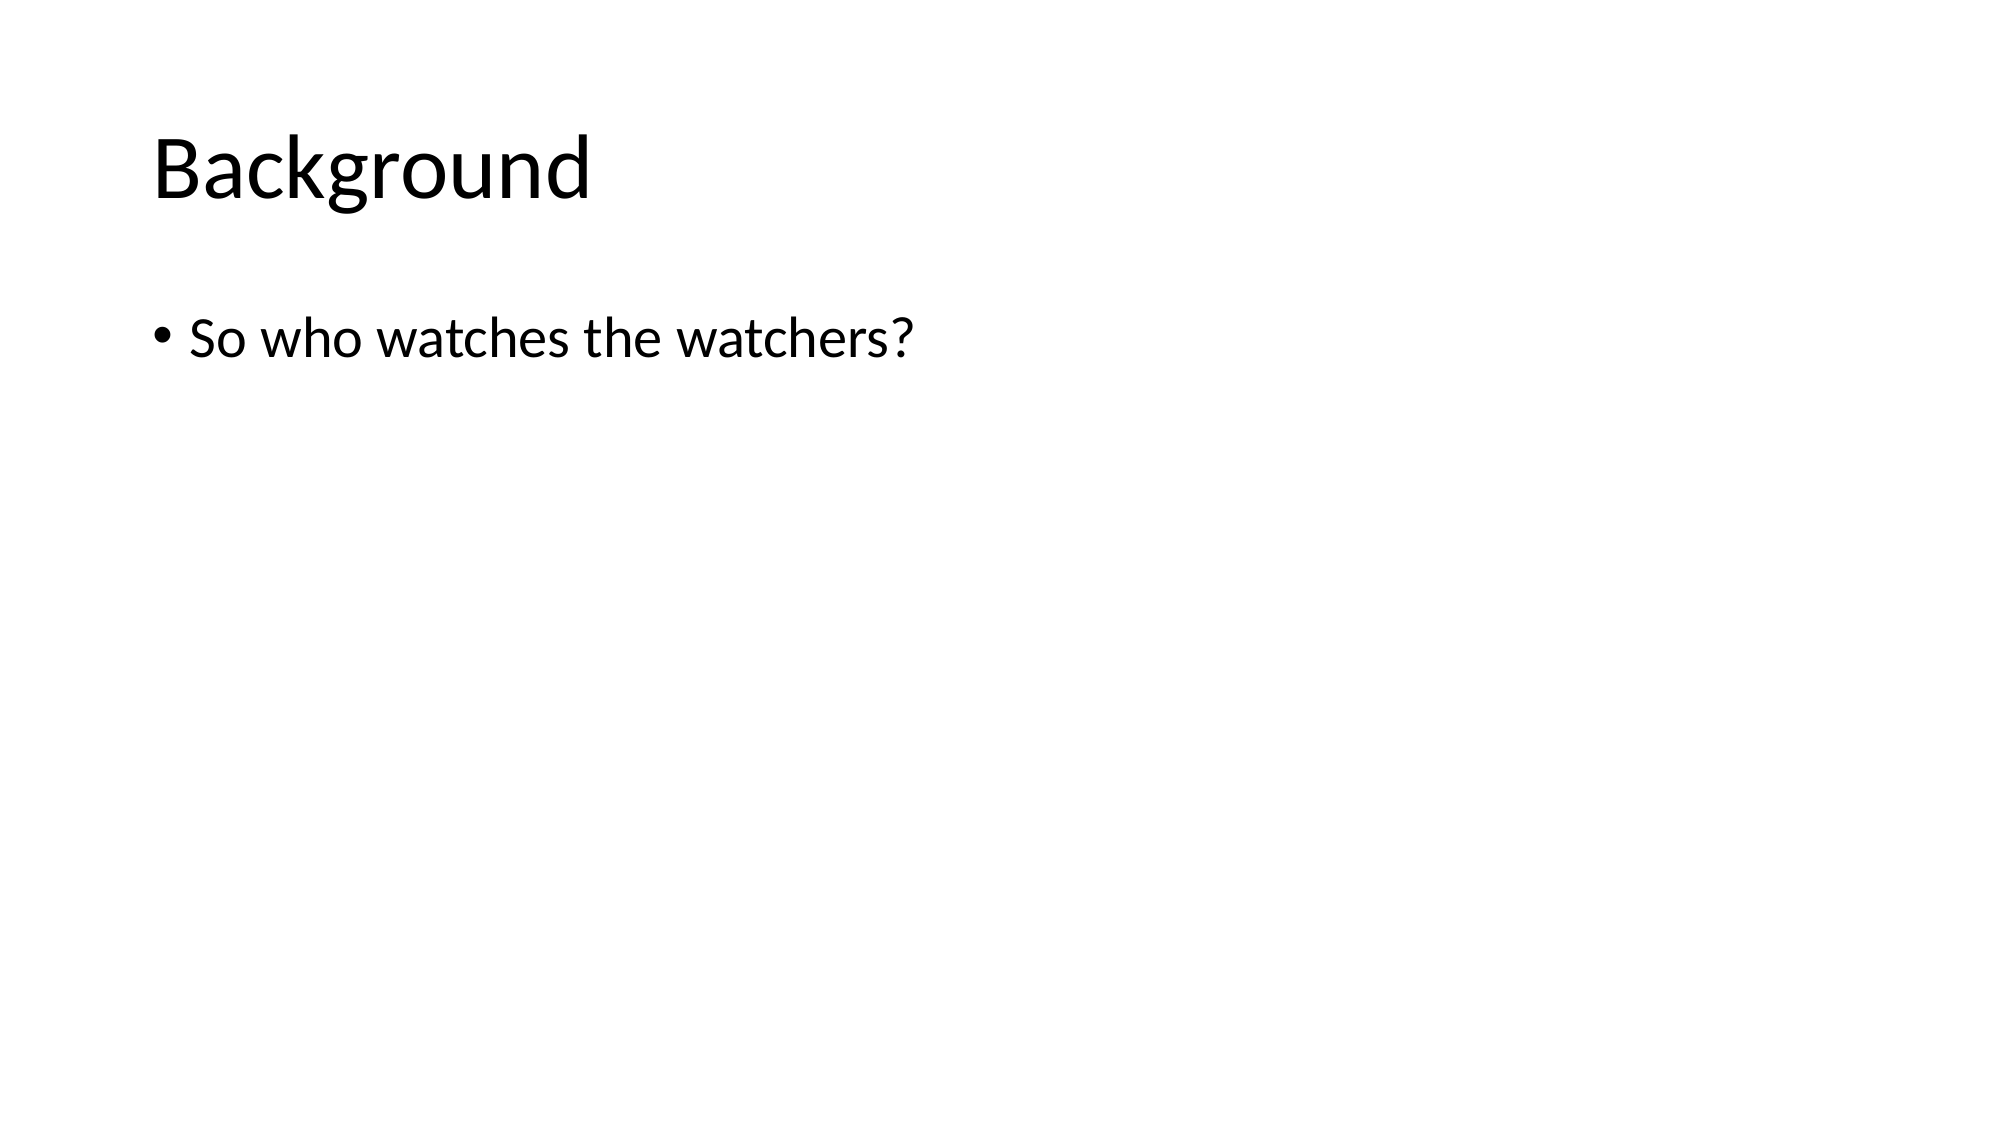

# Background
So who watches the watchers?